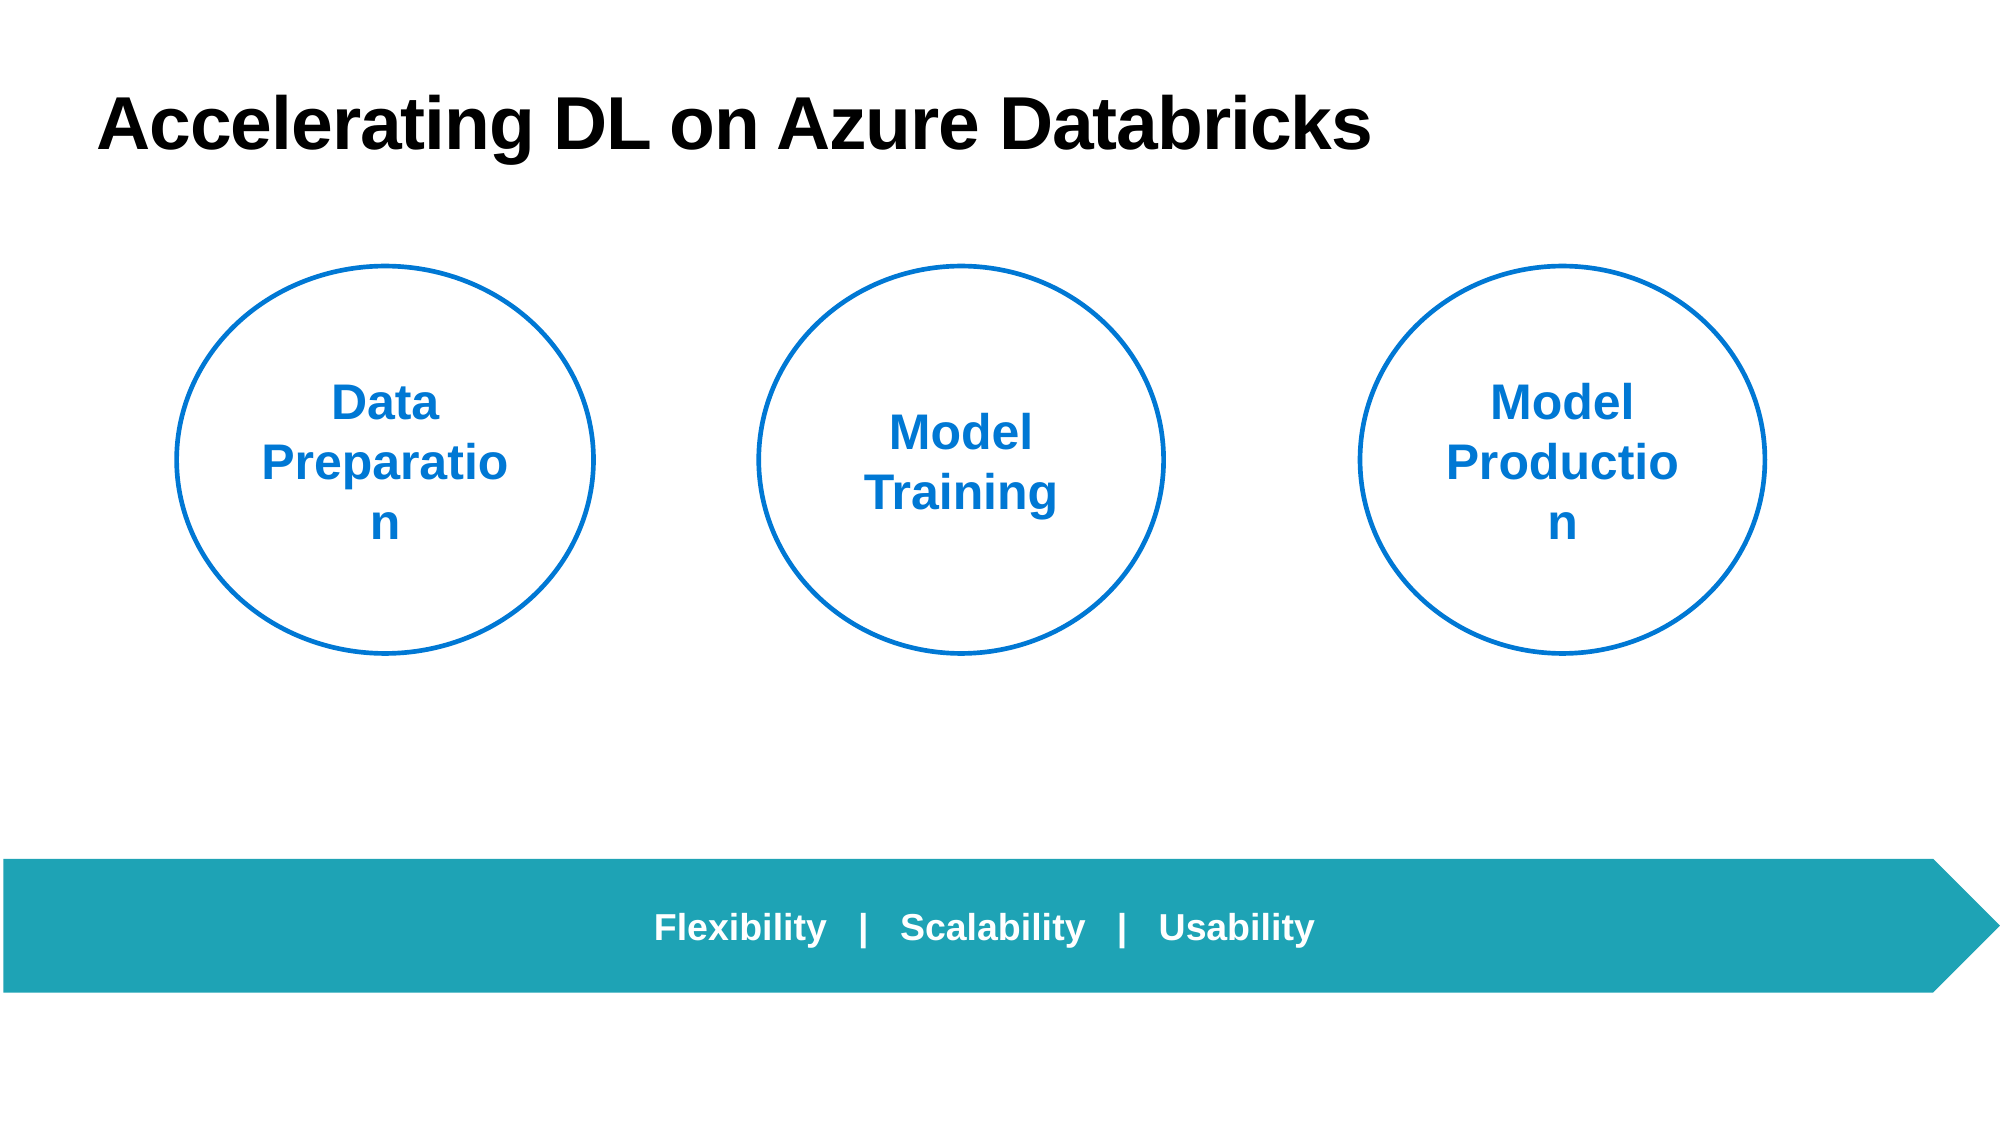

# Accelerating DL on Azure Databricks
Model Training
Model Production
Data Preparation
Flexibility   |   Scalability   |   Usability